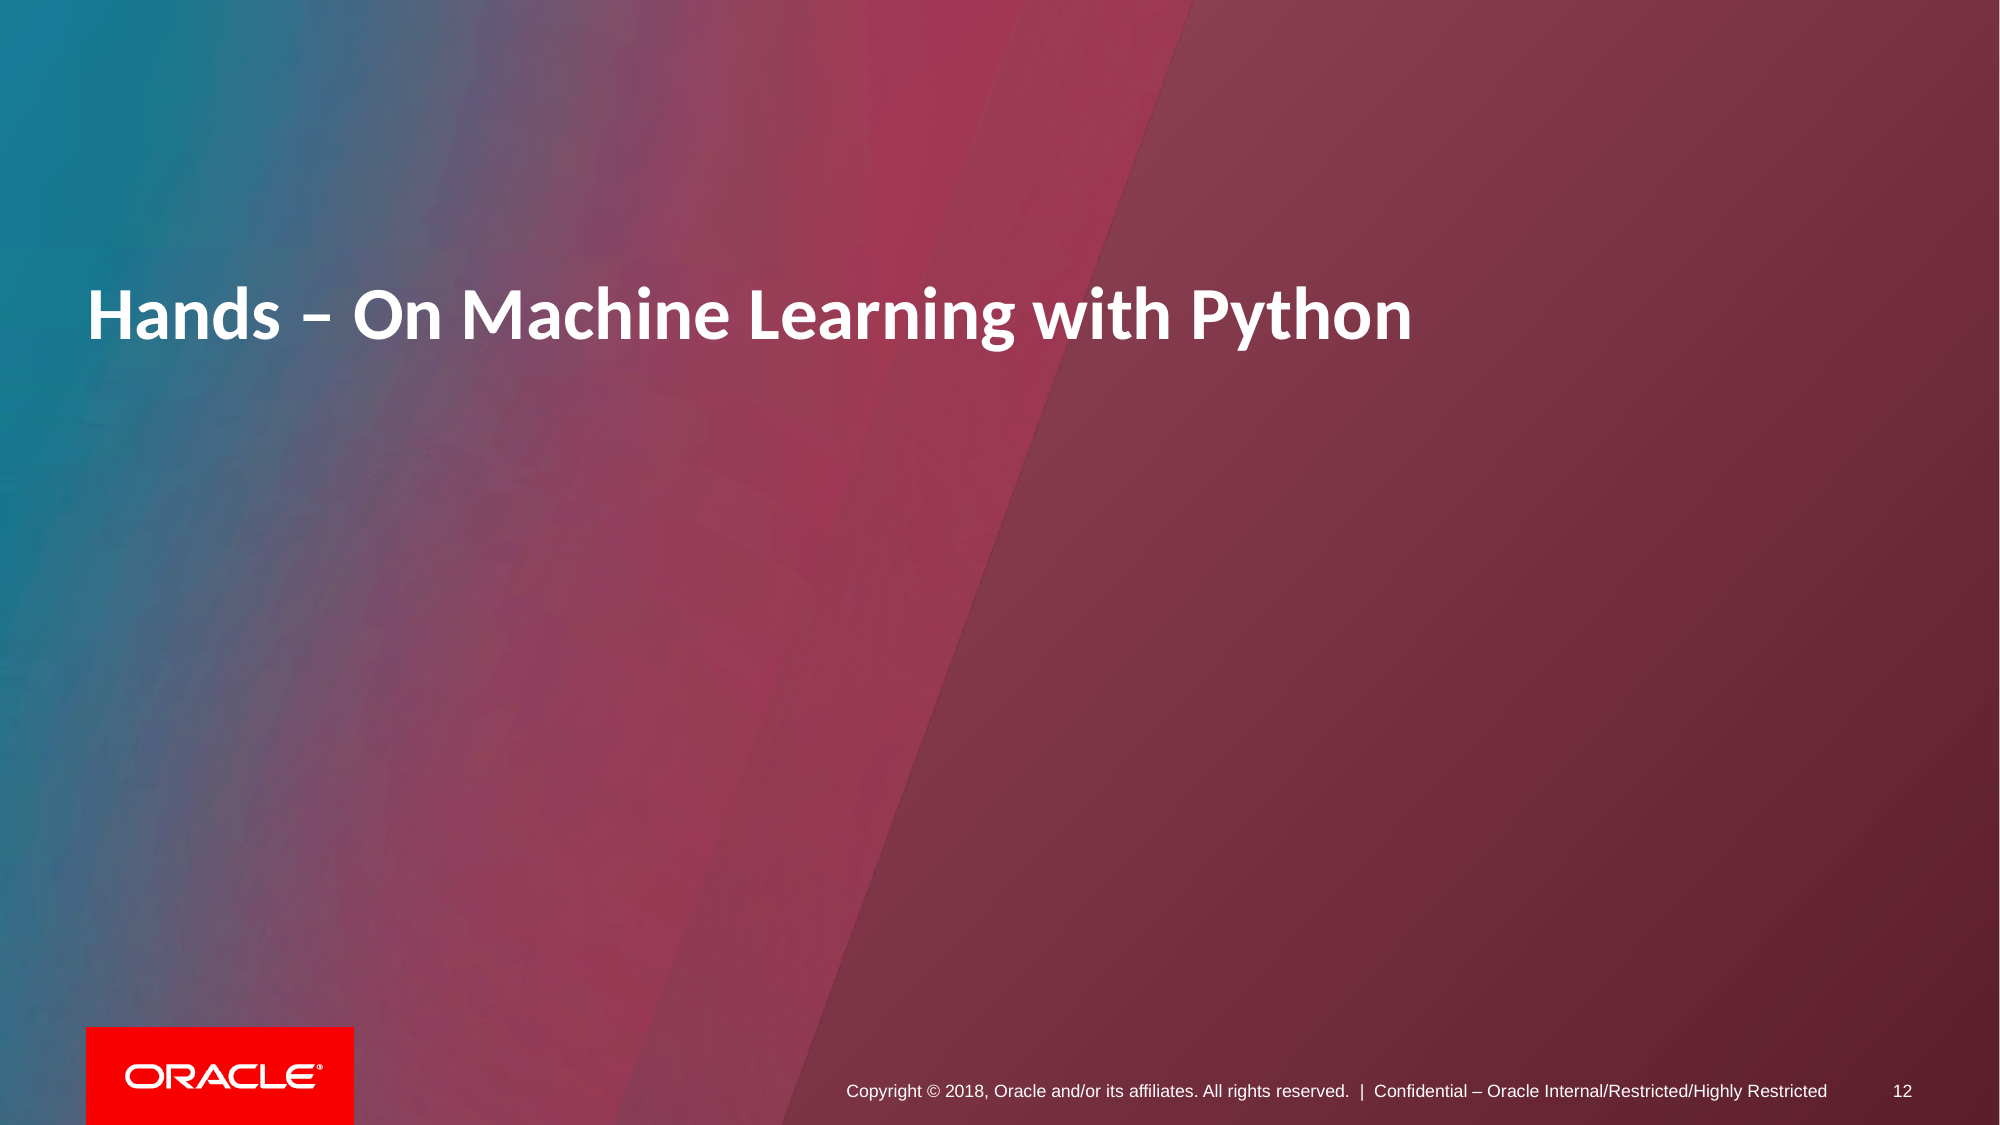

#
Hands – On Machine Learning with Python

Copyright © 2018, Oracle and/or its affiliates. All rights reserved.  |  Confidential – Oracle Internal/Restricted/Highly Restricted
12